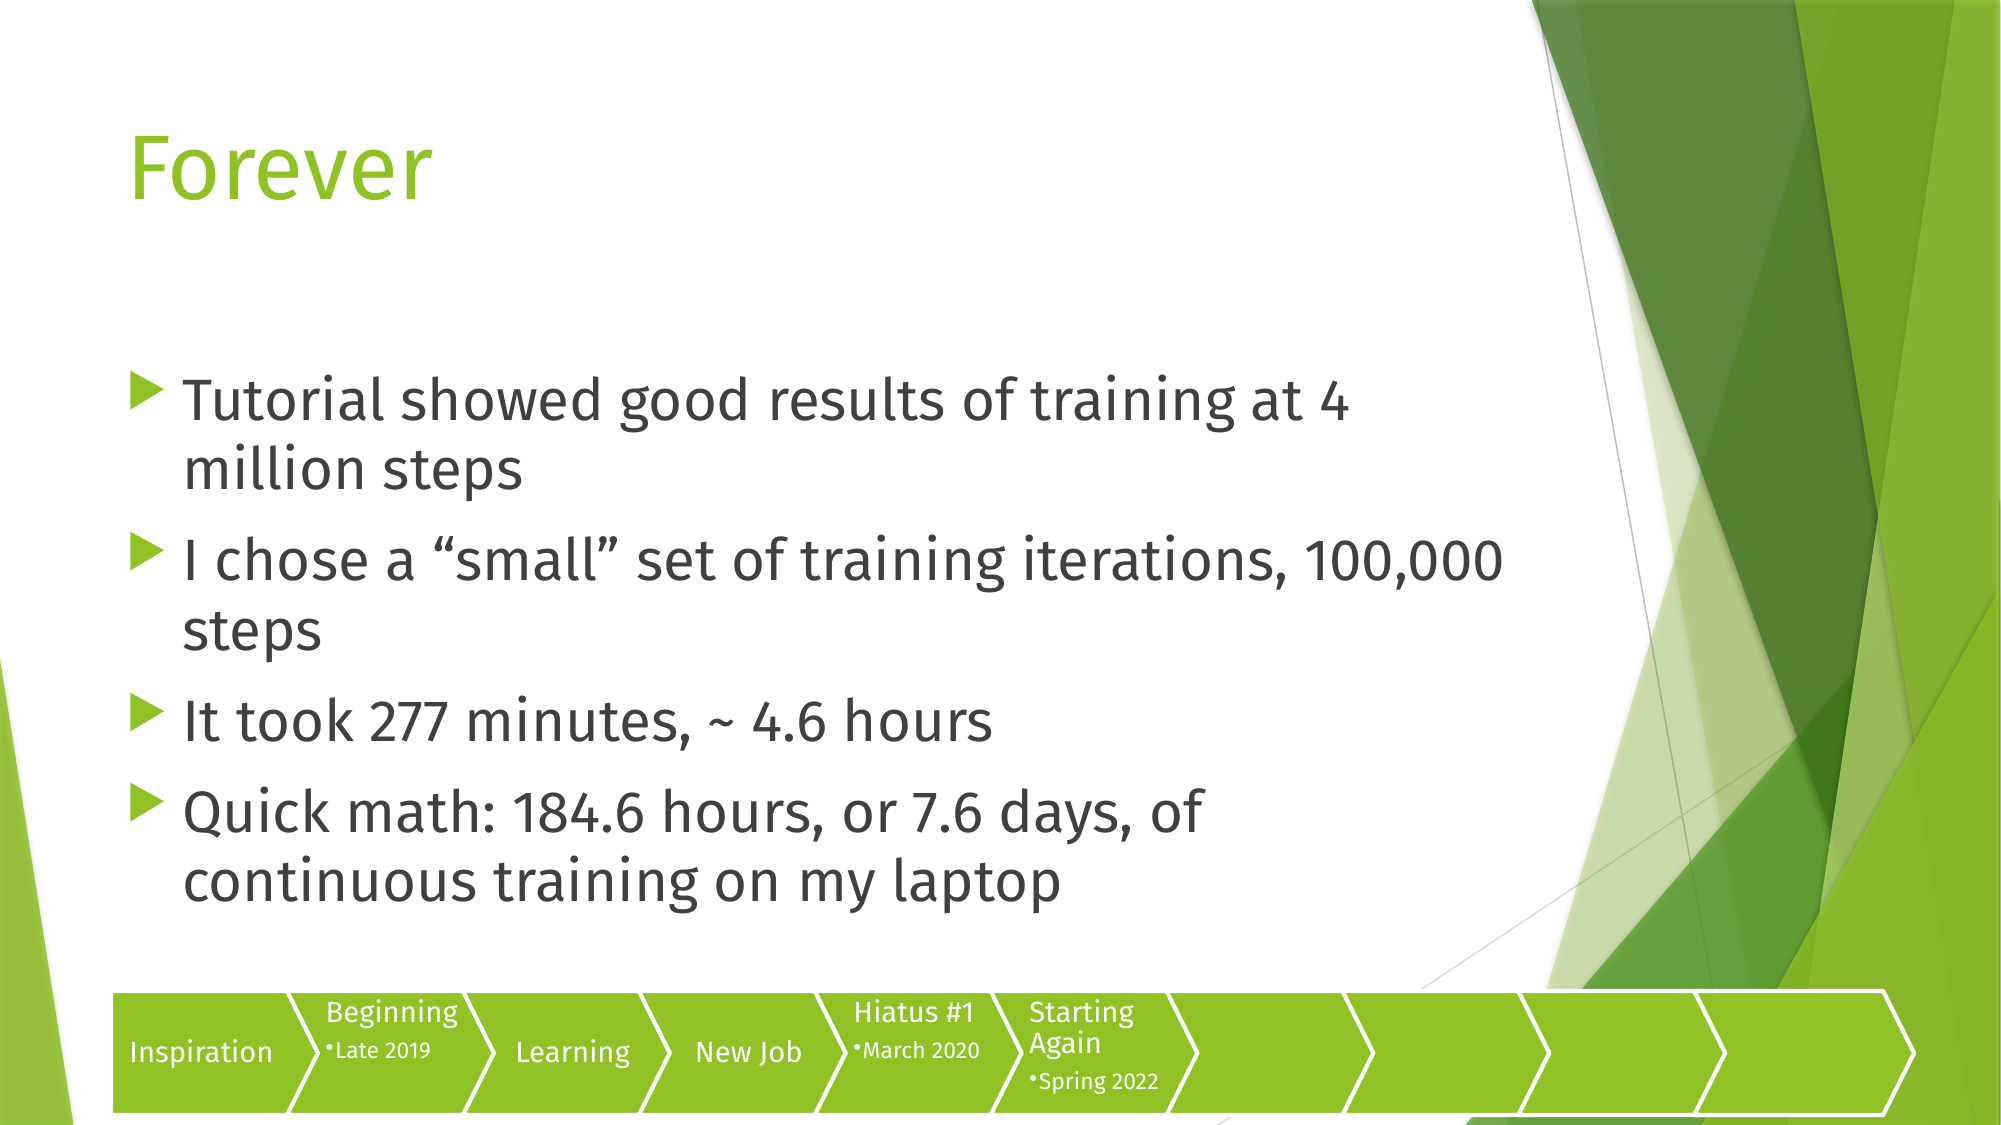

# Forever
Tutorial showed good results of training at 4 million steps
I chose a “small” set of training iterations, 100,000 steps
It took 277 minutes, ~ 4.6 hours
Quick math: 184.6 hours, or 7.6 days, of continuous training on my laptop
Inspiration
Beginning
Late 2019
Learning
New Job
Hiatus #1
March 2020
Starting Again
Spring 2022